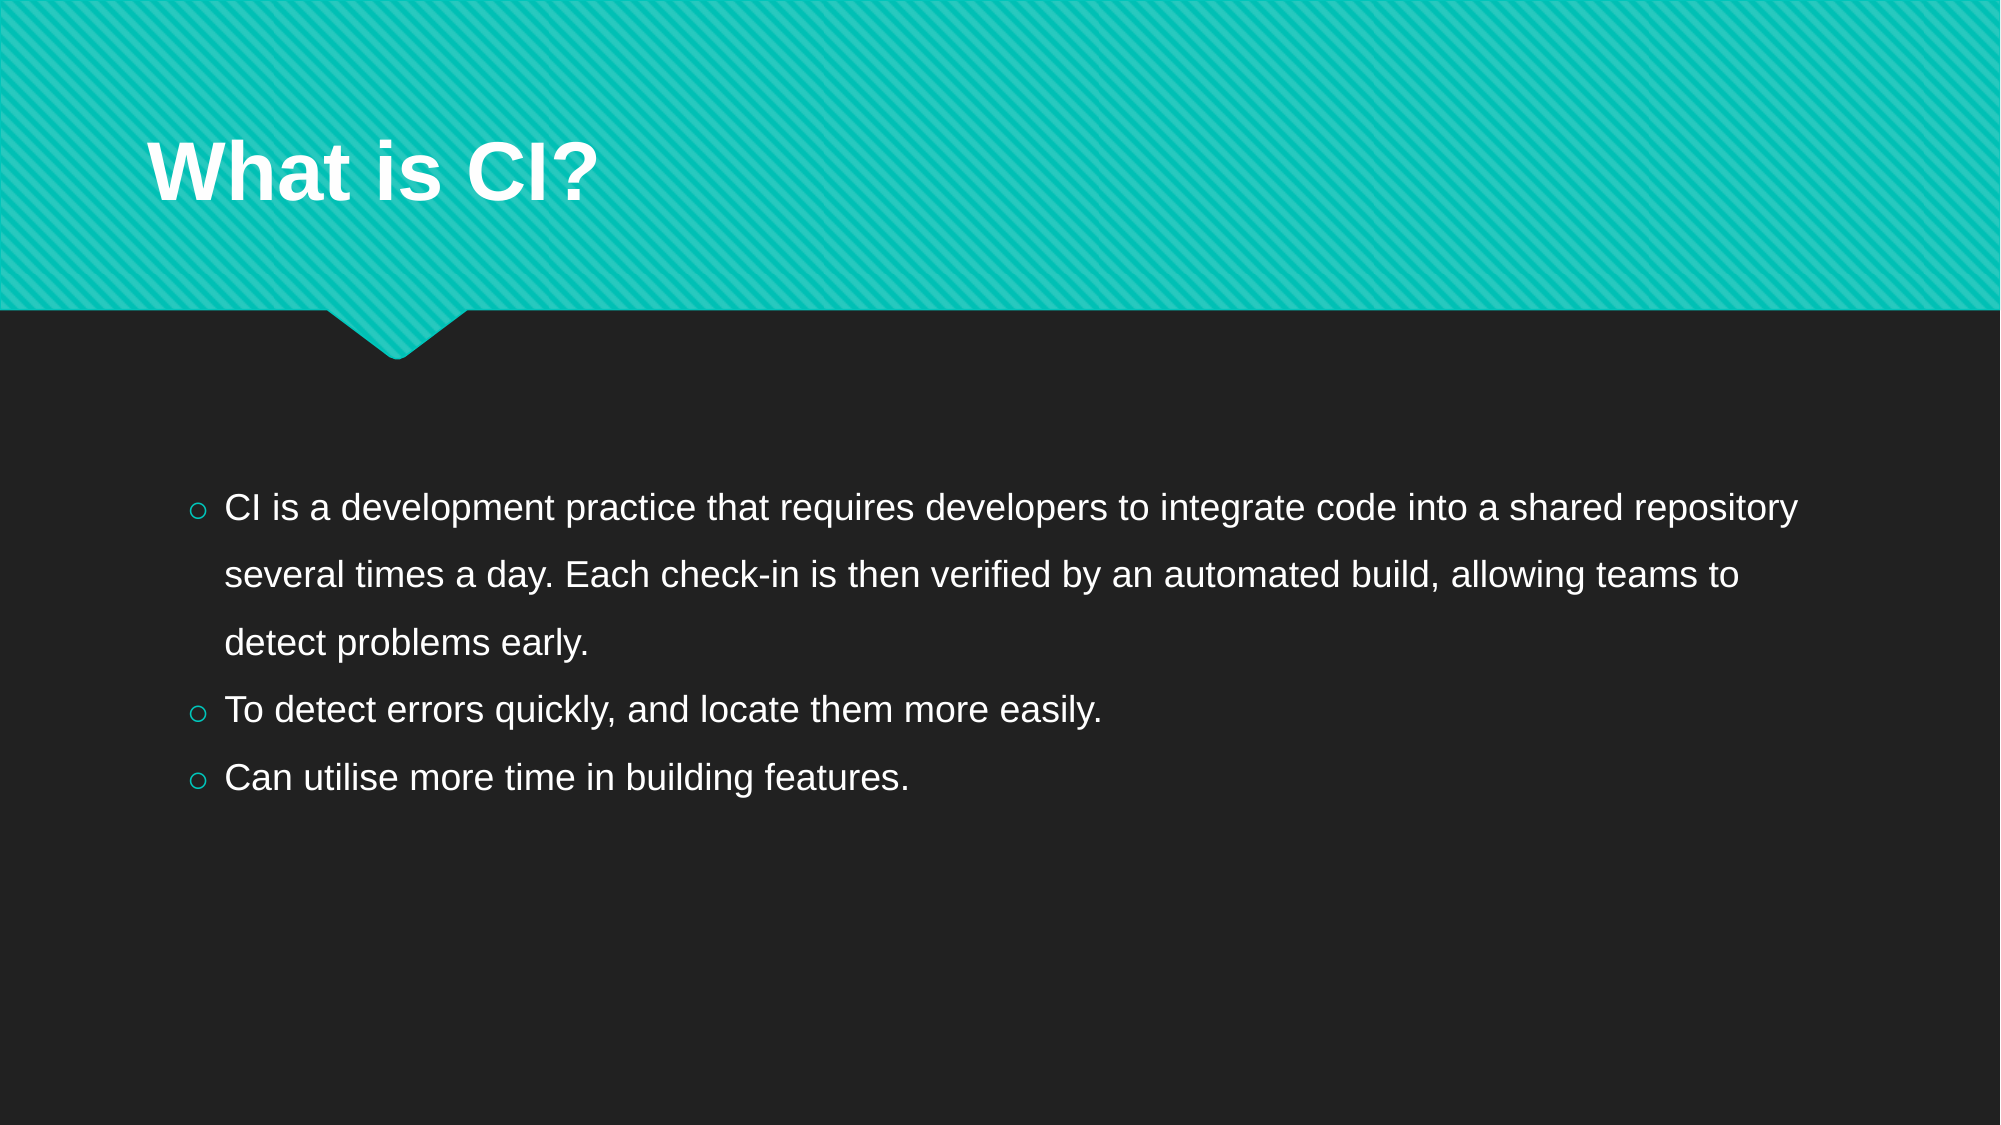

# What is CI?
CI is a development practice that requires developers to integrate code into a shared repository several times a day. Each check-in is then verified by an automated build, allowing teams to detect problems early.
To detect errors quickly, and locate them more easily.
Can utilise more time in building features.